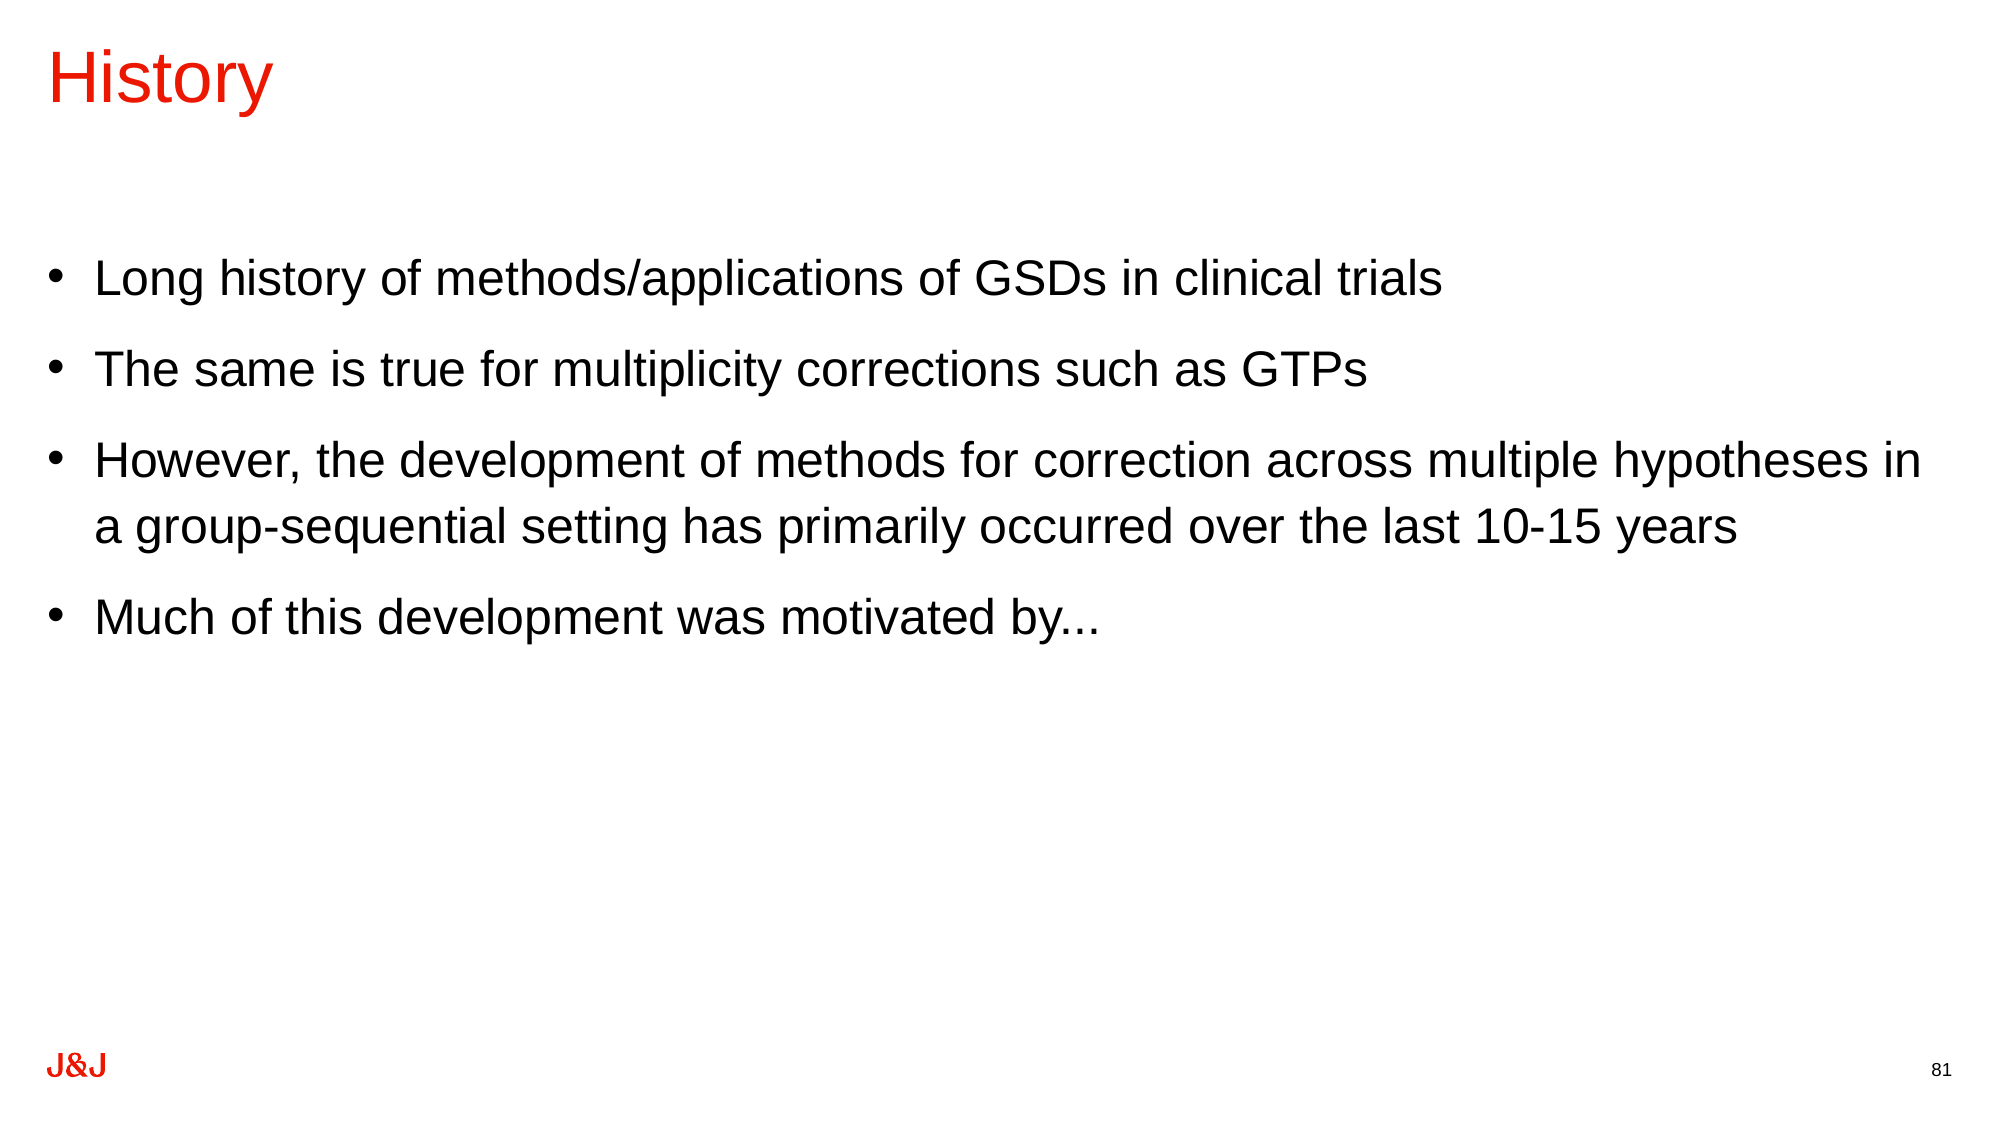

# History
Long history of methods/applications of GSDs in clinical trials
The same is true for multiplicity corrections such as GTPs
However, the development of methods for correction across multiple hypotheses in a group-sequential setting has primarily occurred over the last 10-15 years
Much of this development was motivated by...
81